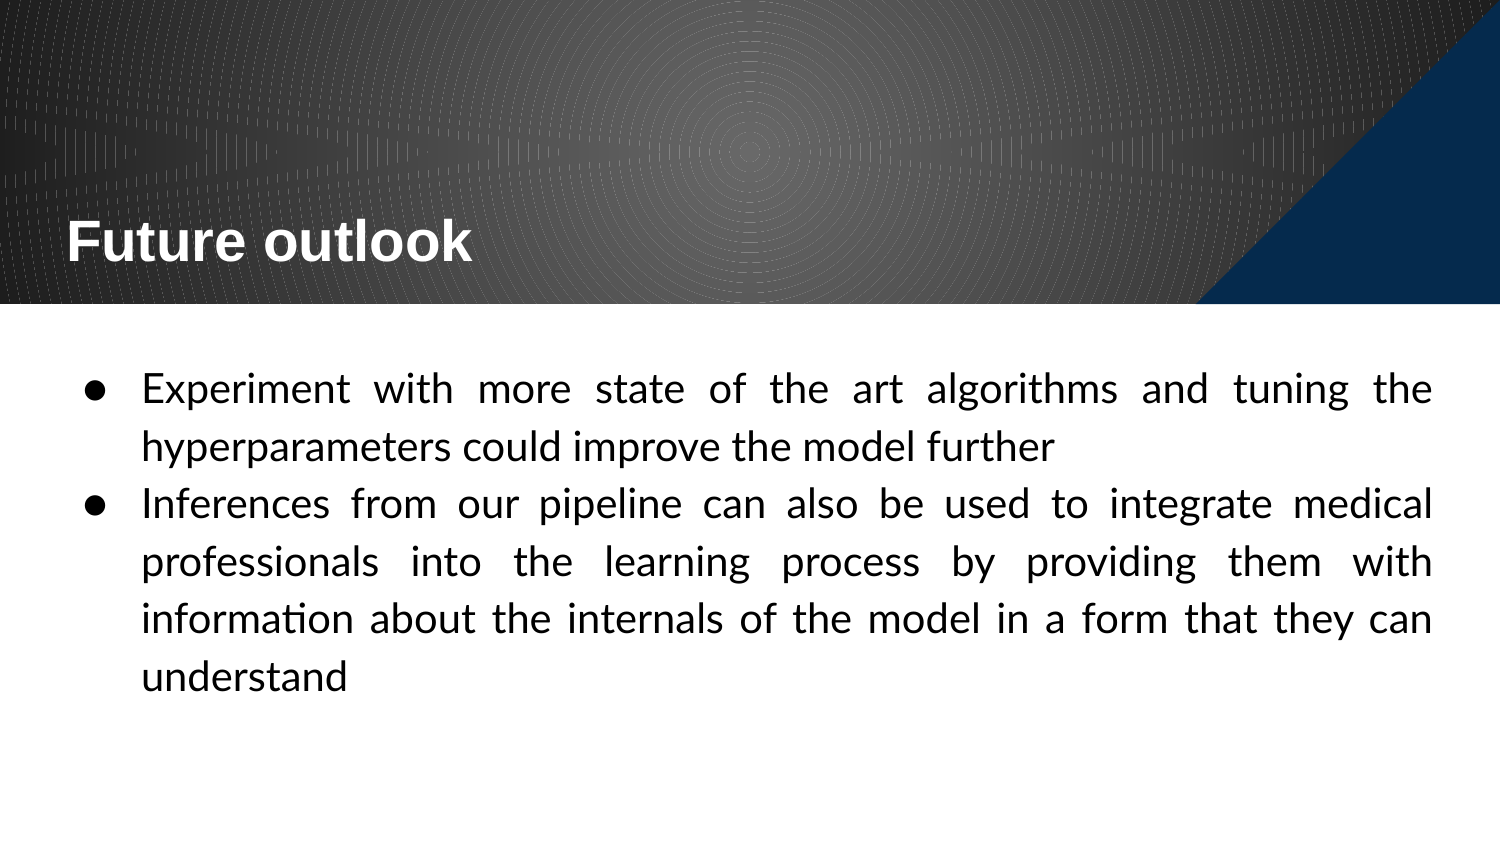

# Future outlook
Experiment with more state of the art algorithms and tuning the hyperparameters could improve the model further
Inferences from our pipeline can also be used to integrate medical professionals into the learning process by providing them with information about the internals of the model in a form that they can understand